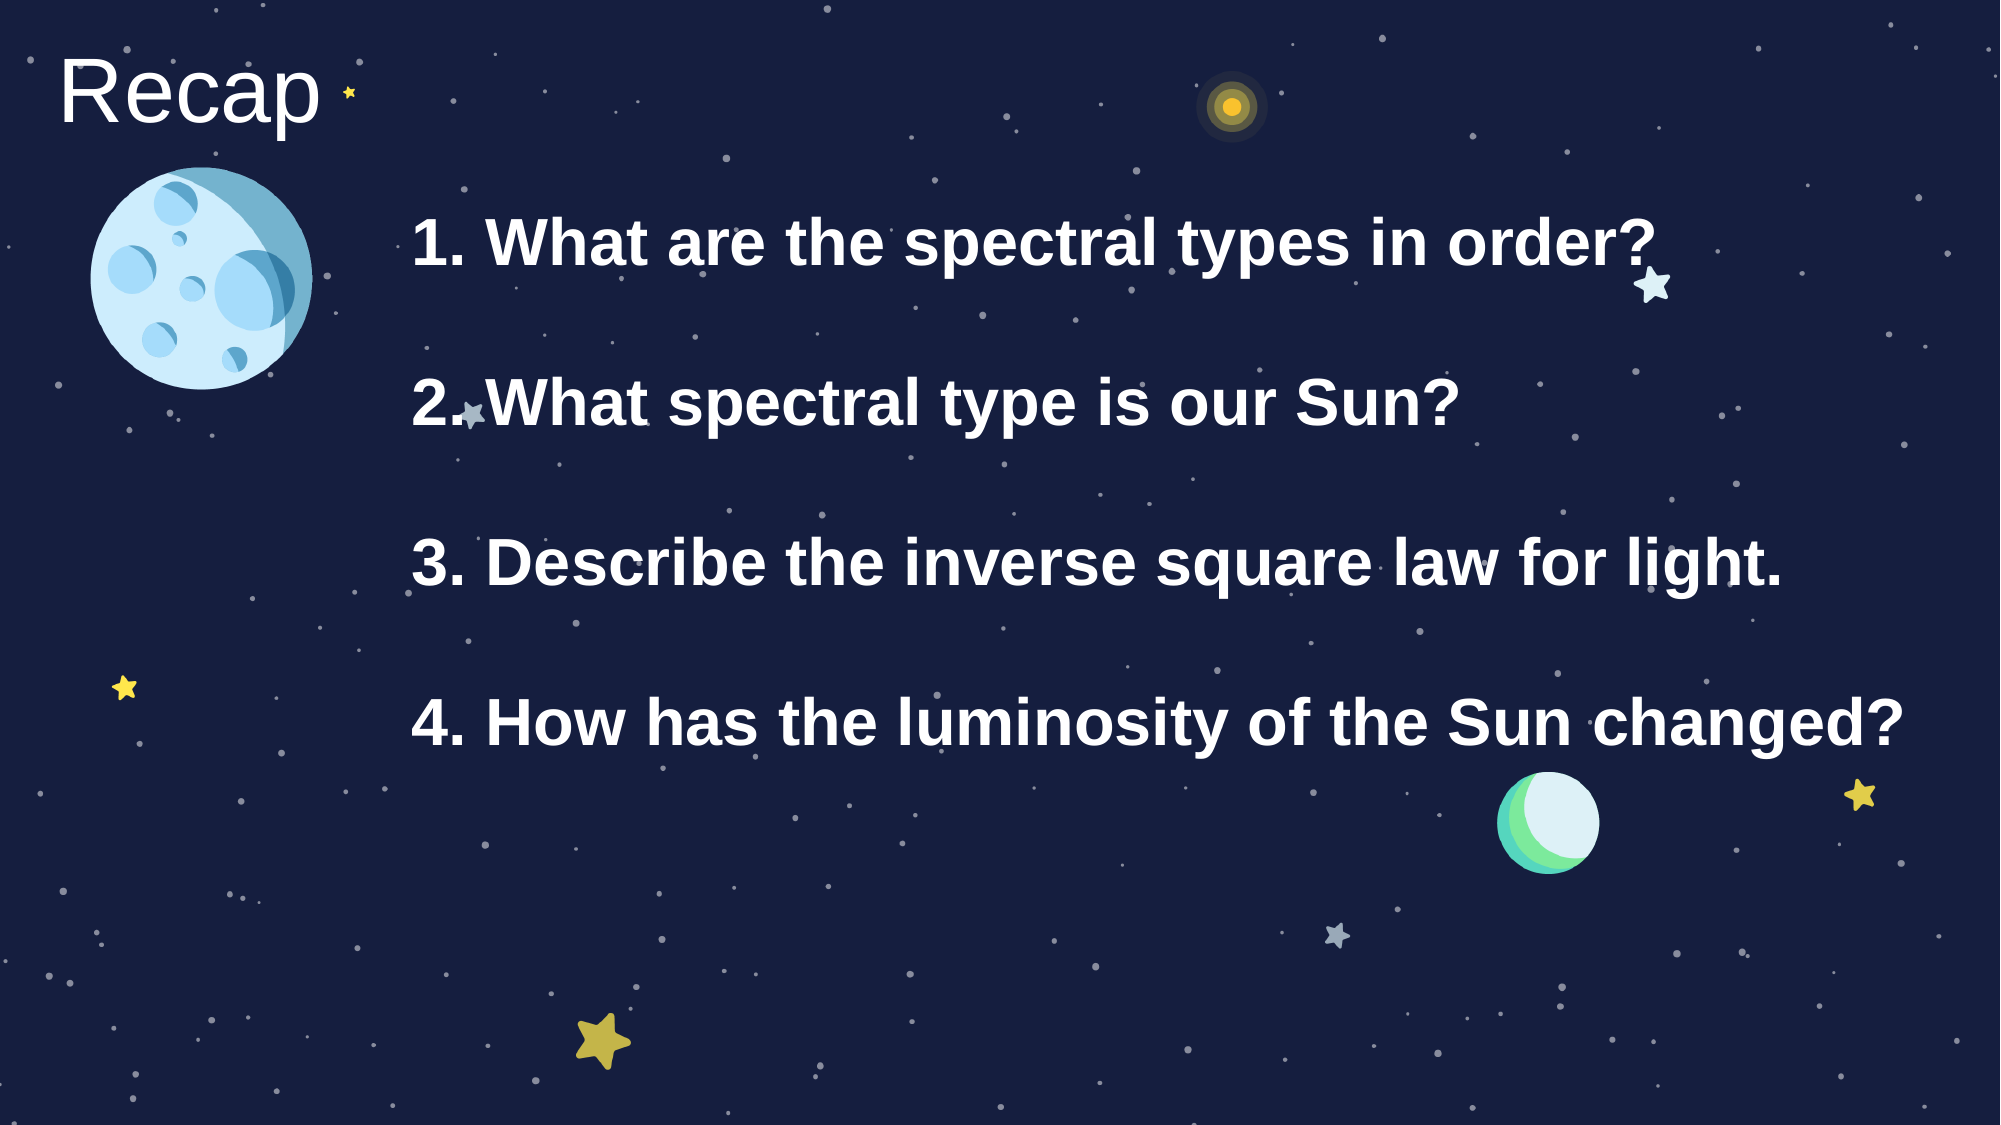

Recap
 What are the spectral types in order?

 What spectral type is our Sun?

 Describe the inverse square law for light.

 How has the luminosity of the Sun changed?